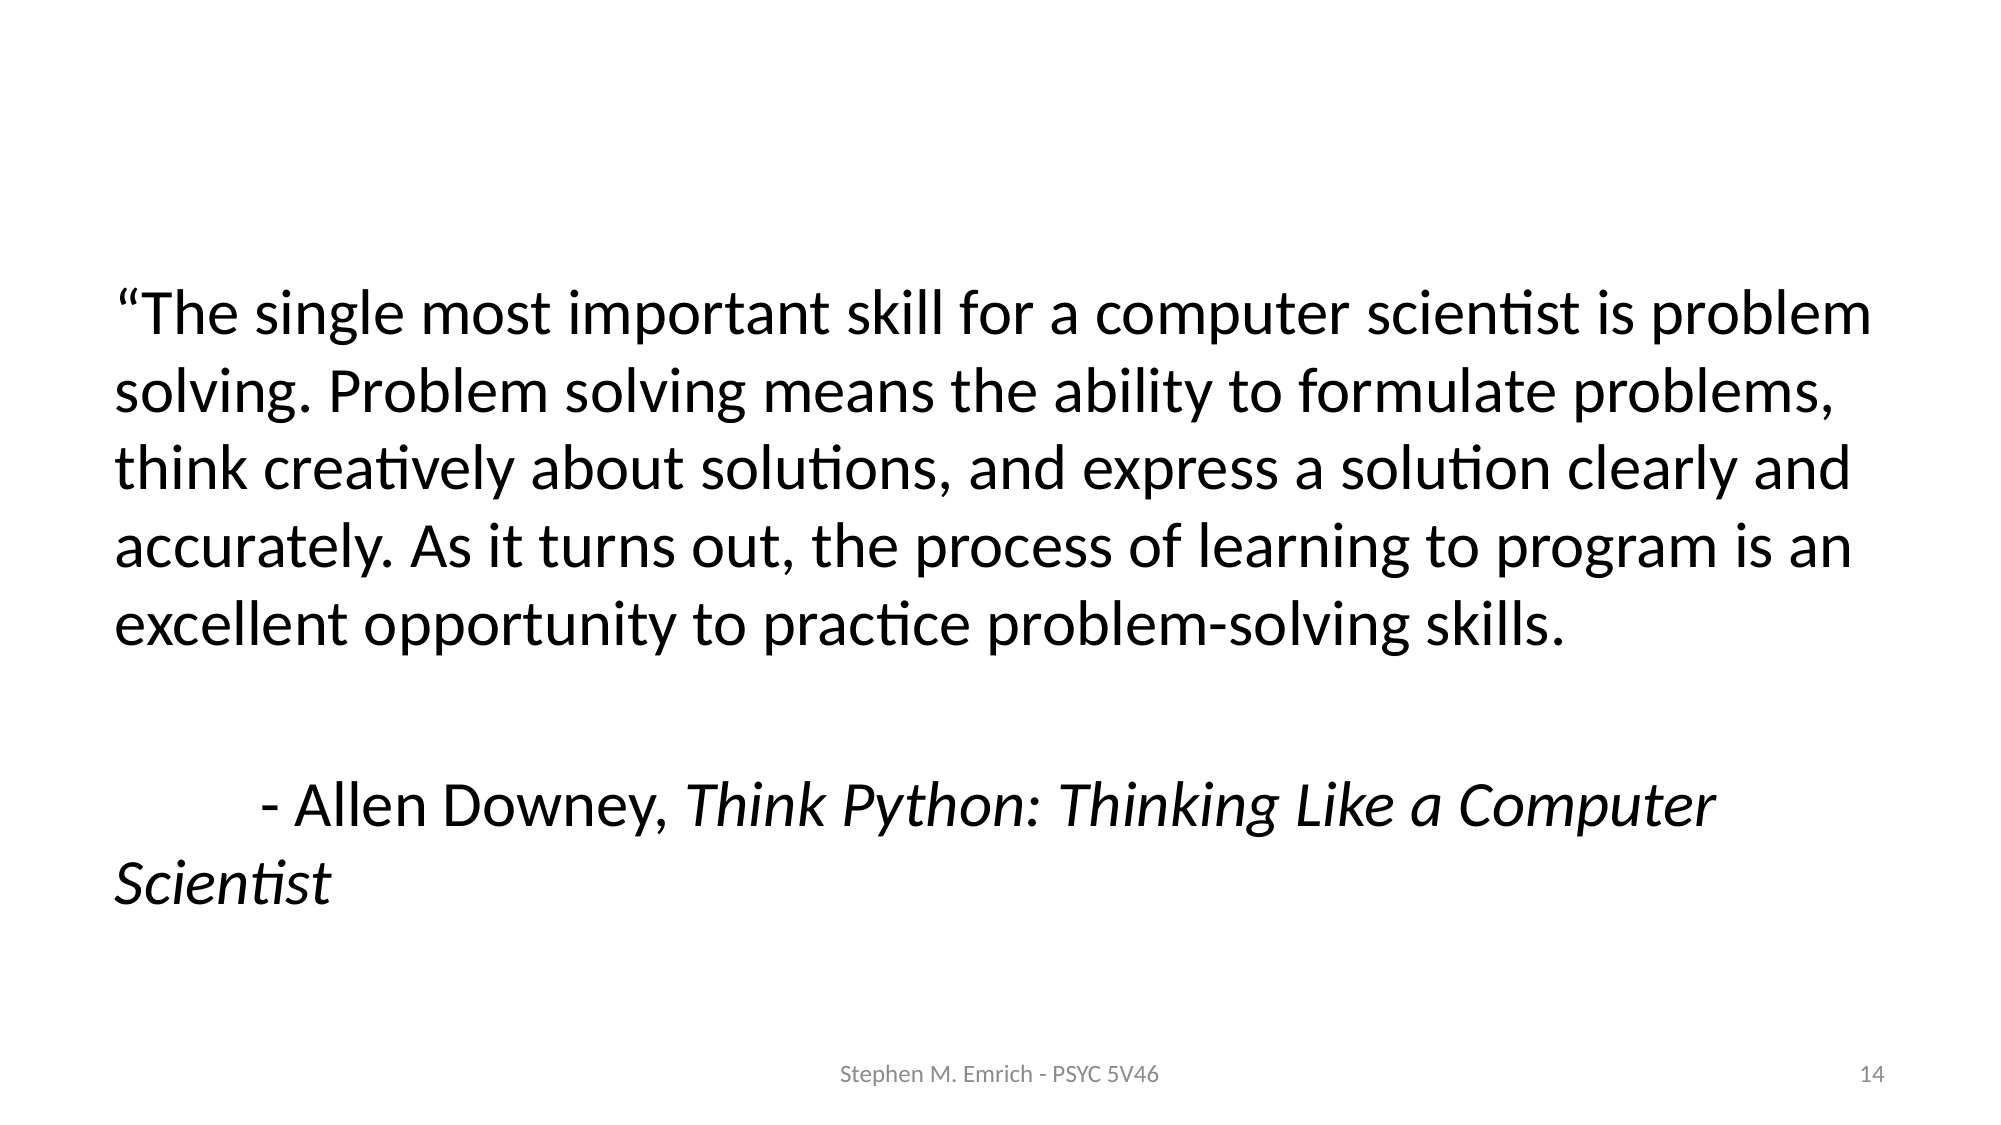

#
“The single most important skill for a computer scientist is problem solving. Problem solving means the ability to formulate problems, think creatively about solutions, and express a solution clearly and accurately. As it turns out, the process of learning to program is an excellent opportunity to practice problem-solving skills.

	- Allen Downey, Think Python: Thinking Like a Computer Scientist
Stephen M. Emrich - PSYC 5V46
14